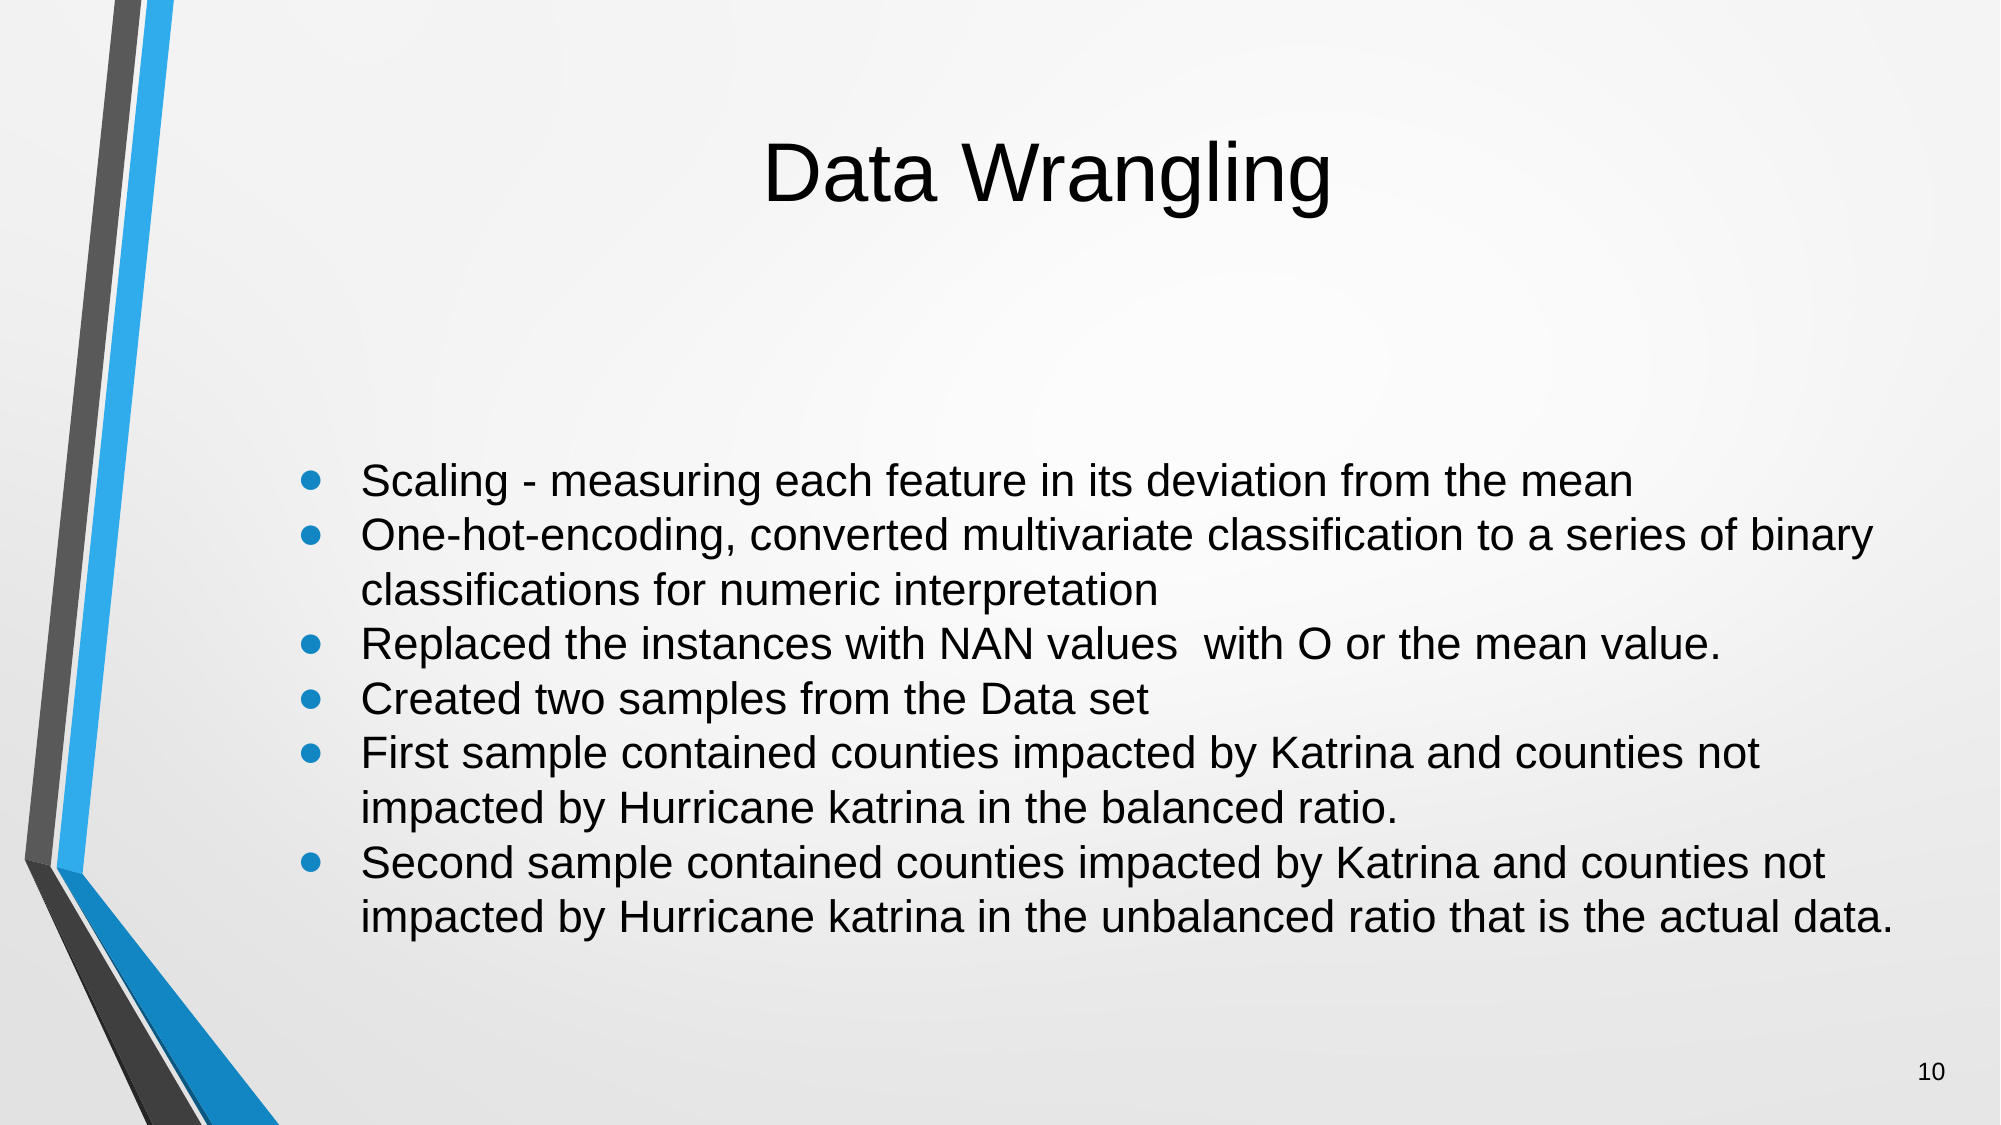

# Data Wrangling
Scaling - measuring each feature in its deviation from the mean
One-hot-encoding, converted multivariate classification to a series of binary classifications for numeric interpretation
Replaced the instances with NAN values  with O or the mean value.
Created two samples from the Data set
First sample contained counties impacted by Katrina and counties not impacted by Hurricane katrina in the balanced ratio.
Second sample contained counties impacted by Katrina and counties not impacted by Hurricane katrina in the unbalanced ratio that is the actual data.

10